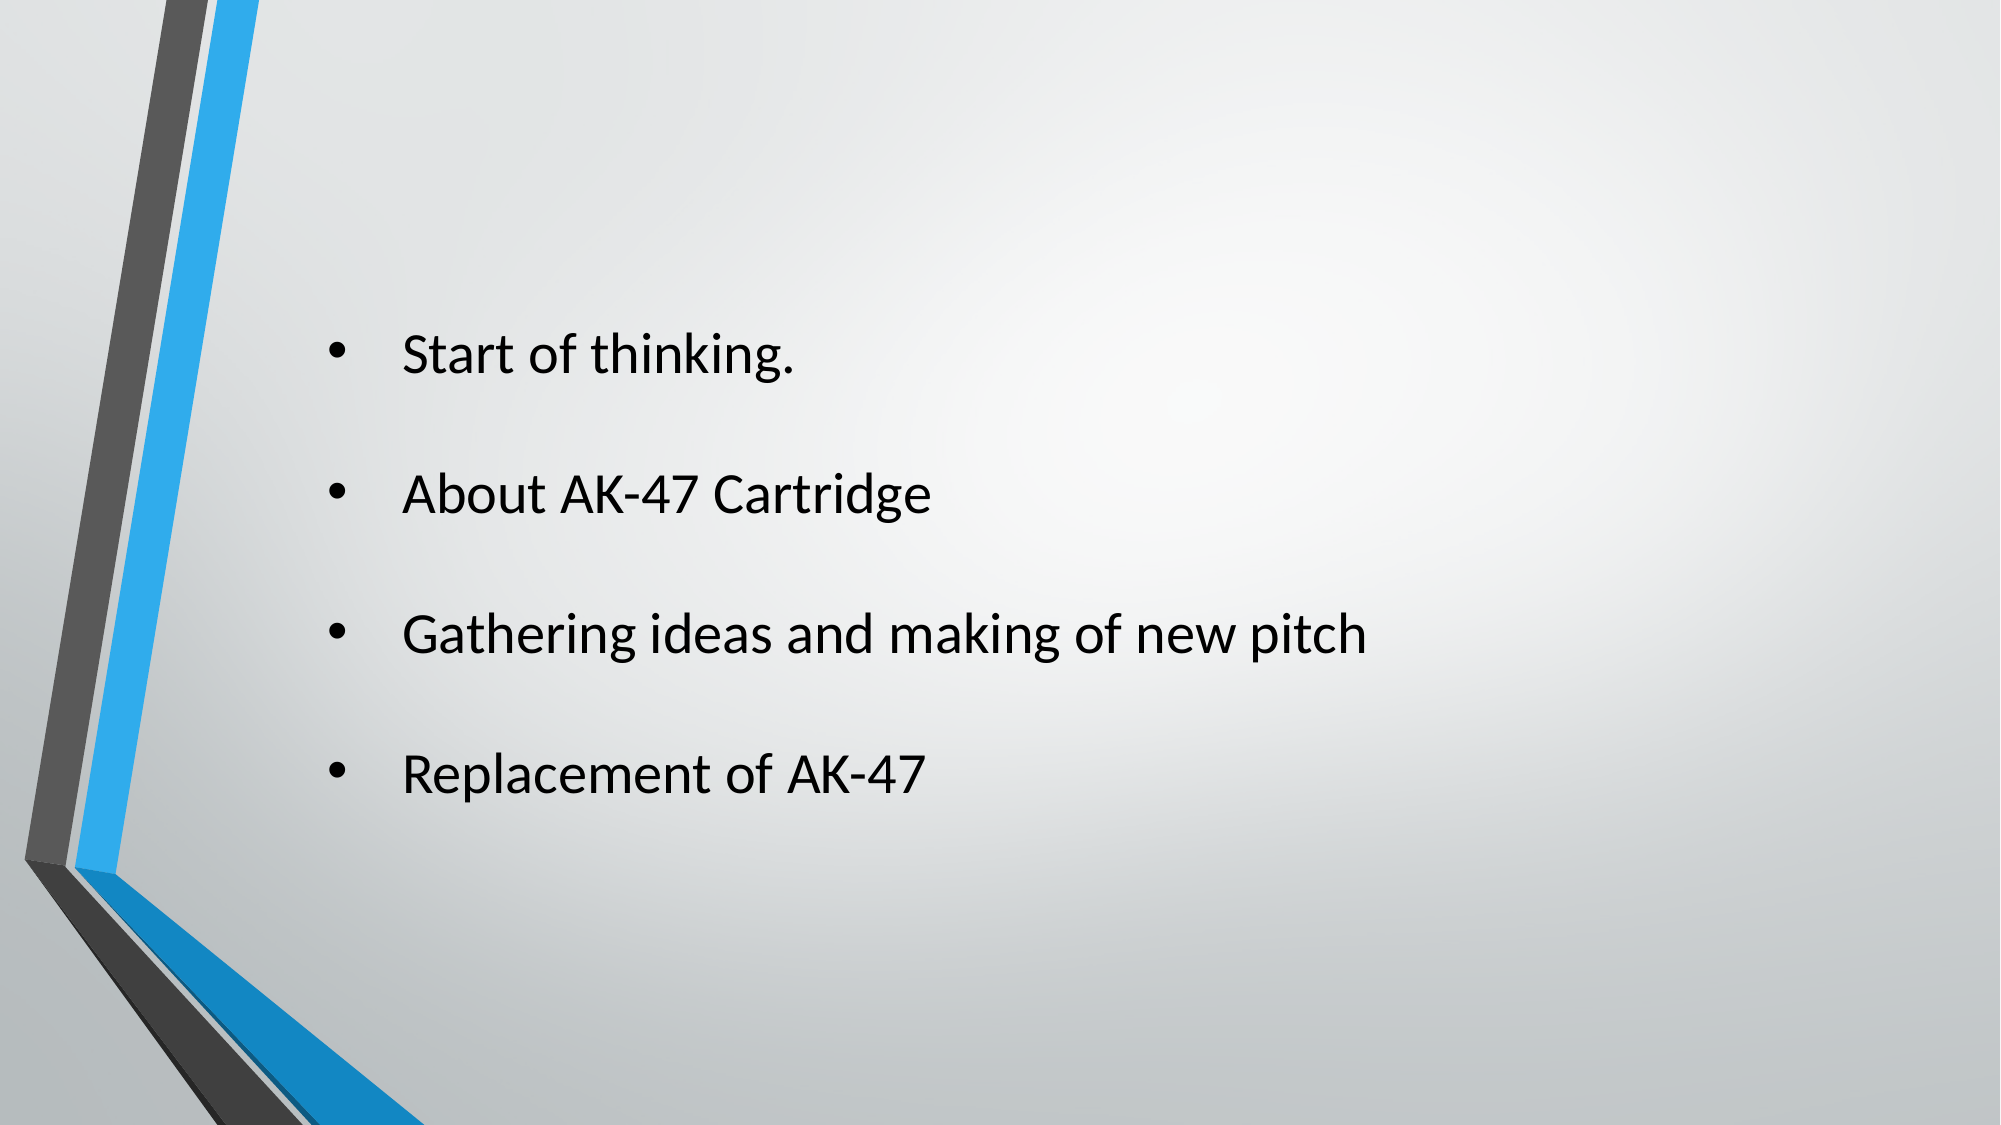

Start of thinking.

About AK-47 Cartridge

Gathering ideas and making of new pitch

Replacement of AK-47